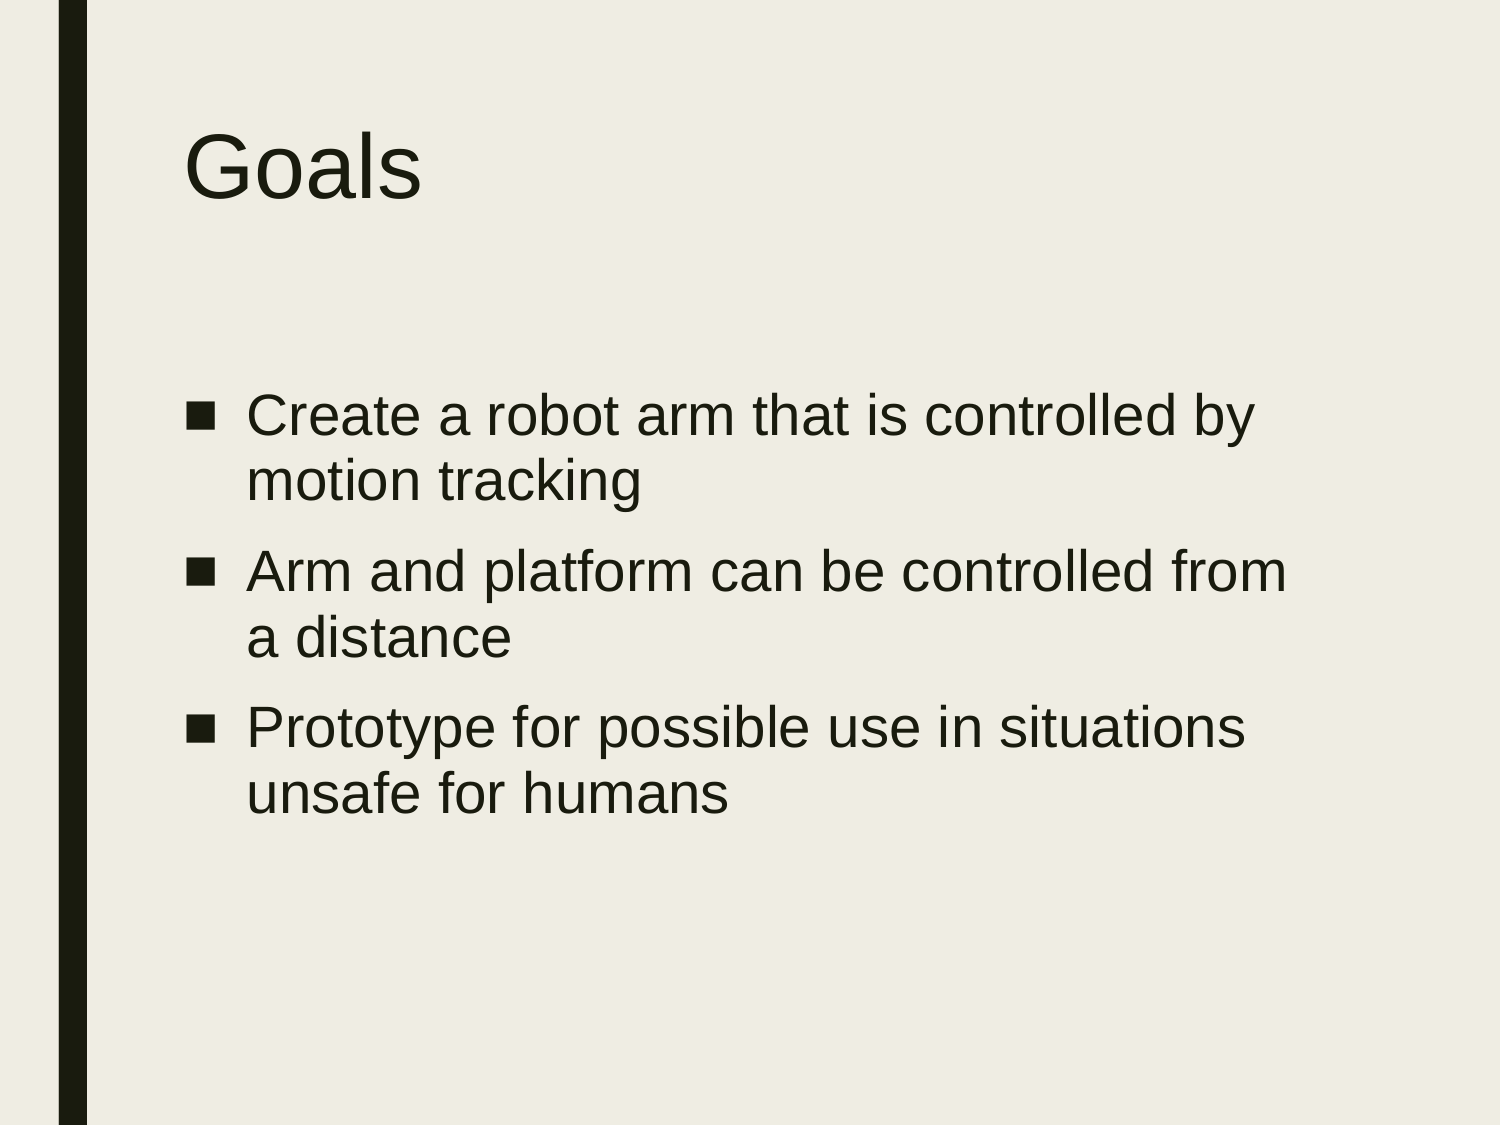

# Goals
Create a robot arm that is controlled by motion tracking
Arm and platform can be controlled from a distance
Prototype for possible use in situations unsafe for humans